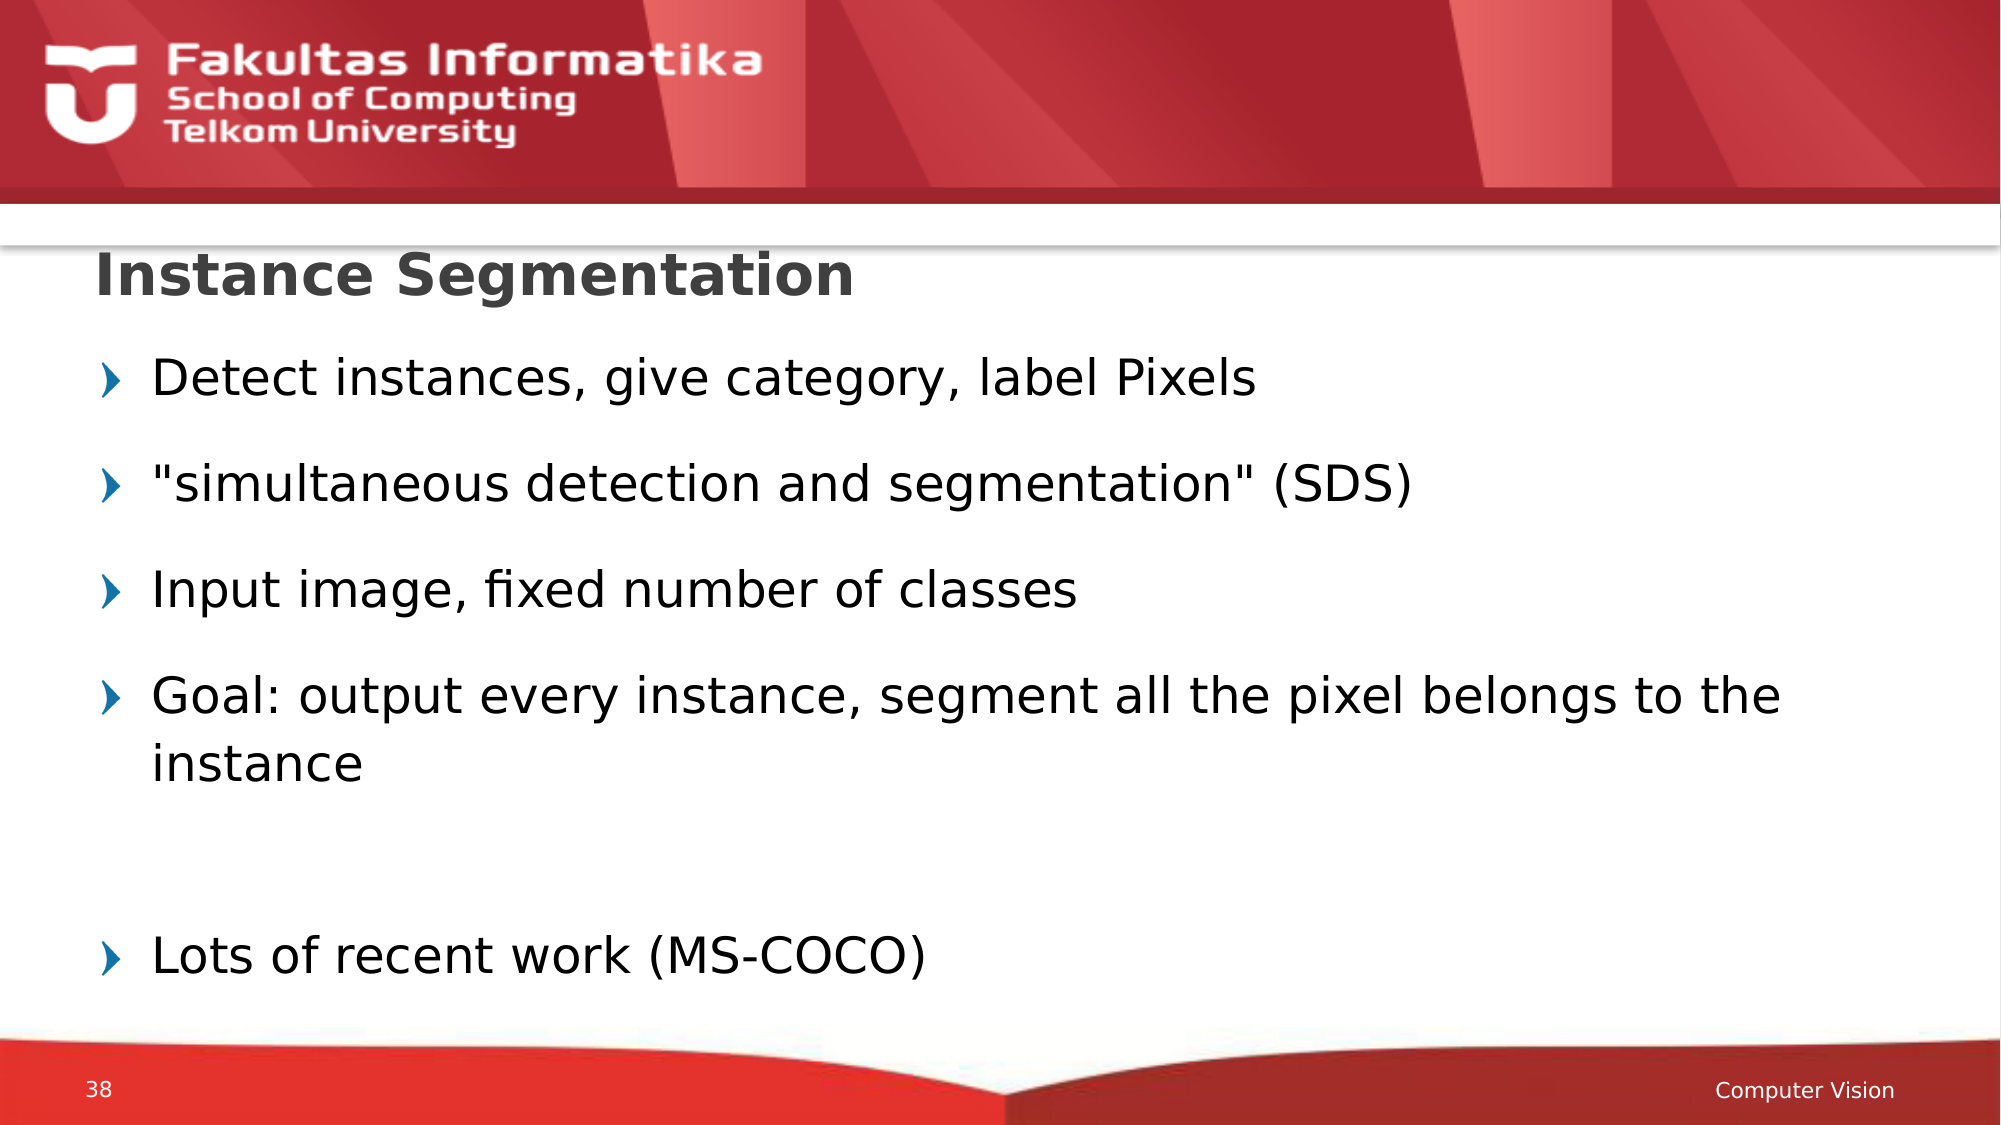

# Instance Segmentation
Detect instances, give category, label Pixels
"simultaneous detection and segmentation" (SDS)
Input image, fixed number of classes
Goal: output every instance, segment all the pixel belongs to the instance

Lots of recent work (MS-COCO)
Computer Vision
38